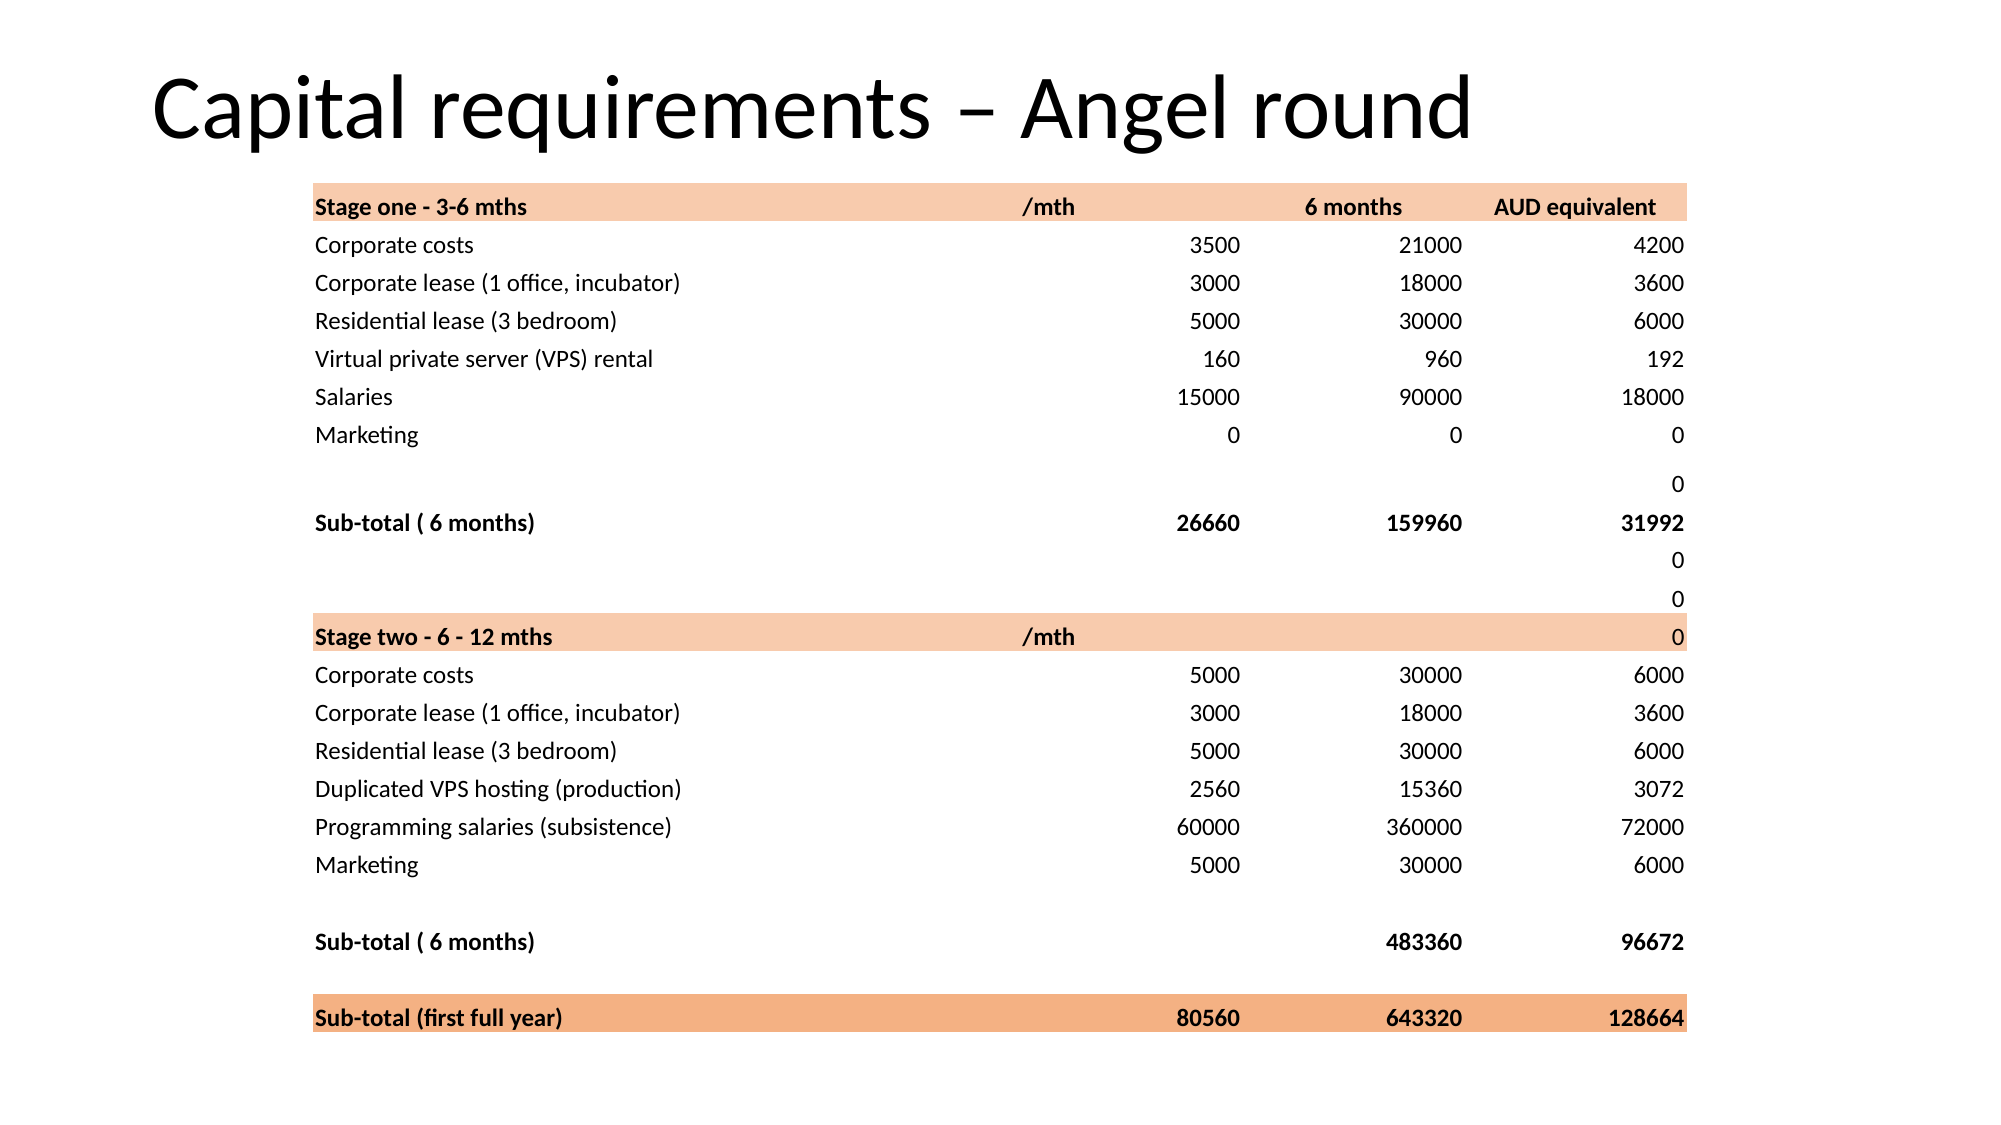

# Capital requirements – Angel round
| Stage one - 3-6 mths | /mth | 6 months | AUD equivalent |
| --- | --- | --- | --- |
| Corporate costs | 3500 | 21000 | 4200 |
| Corporate lease (1 office, incubator) | 3000 | 18000 | 3600 |
| Residential lease (3 bedroom) | 5000 | 30000 | 6000 |
| Virtual private server (VPS) rental | 160 | 960 | 192 |
| Salaries | 15000 | 90000 | 18000 |
| Marketing | 0 | 0 | 0 |
|  |  |  | 0 |
| Sub-total ( 6 months) | 26660 | 159960 | 31992 |
|  |  |  | 0 |
|  |  |  | 0 |
| Stage two - 6 - 12 mths | /mth |  | 0 |
| Corporate costs | 5000 | 30000 | 6000 |
| Corporate lease (1 office, incubator) | 3000 | 18000 | 3600 |
| Residential lease (3 bedroom) | 5000 | 30000 | 6000 |
| Duplicated VPS hosting (production) | 2560 | 15360 | 3072 |
| Programming salaries (subsistence) | 60000 | 360000 | 72000 |
| Marketing | 5000 | 30000 | 6000 |
|  |  |  |  |
| Sub-total ( 6 months) |  | 483360 | 96672 |
|  |  |  |  |
| Sub-total (first full year) | 80560 | 643320 | 128664 |